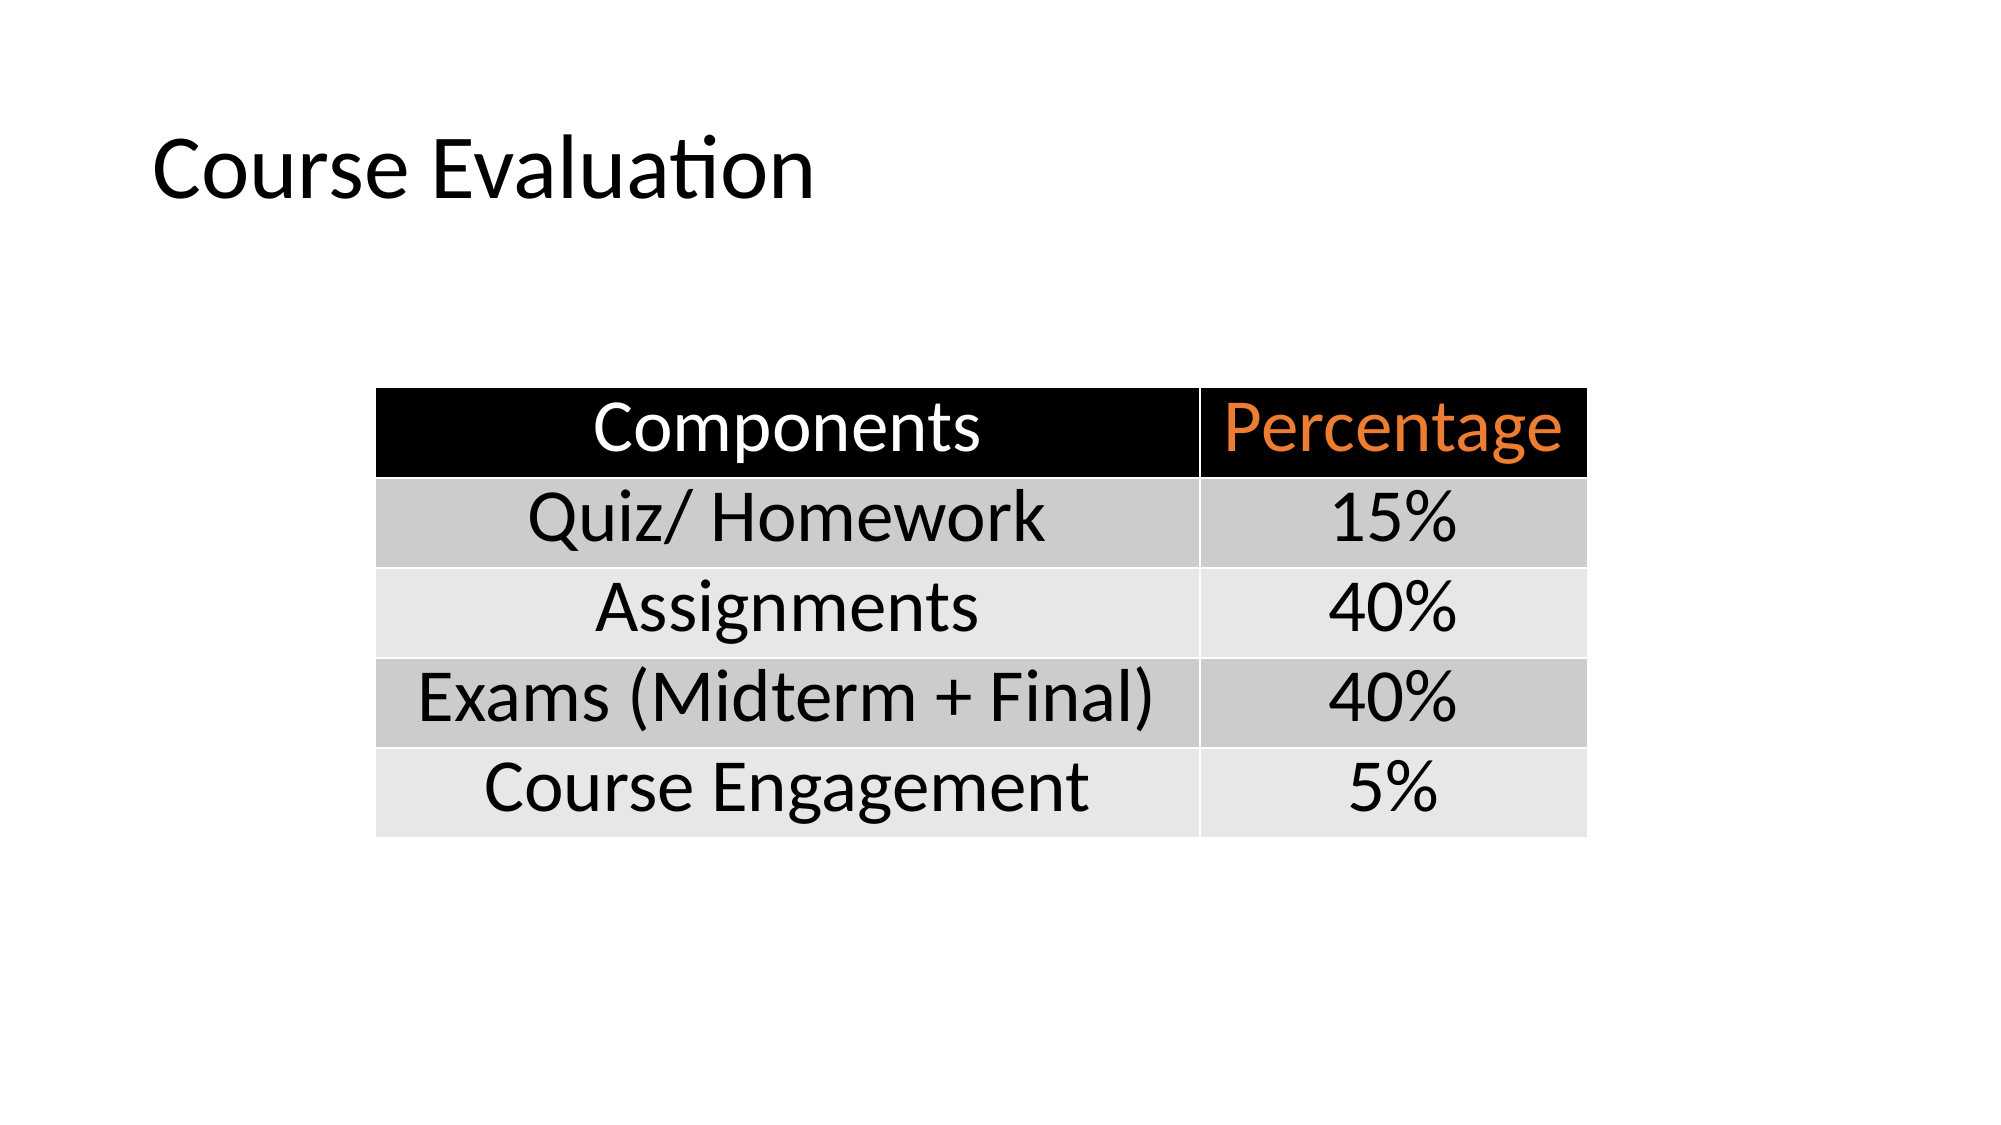

# Course Evaluation
| Components | Percentage |
| --- | --- |
| Quiz/ Homework | 15% |
| Assignments | 40% |
| Exams (Midterm + Final) | 40% |
| Course Engagement | 5% |